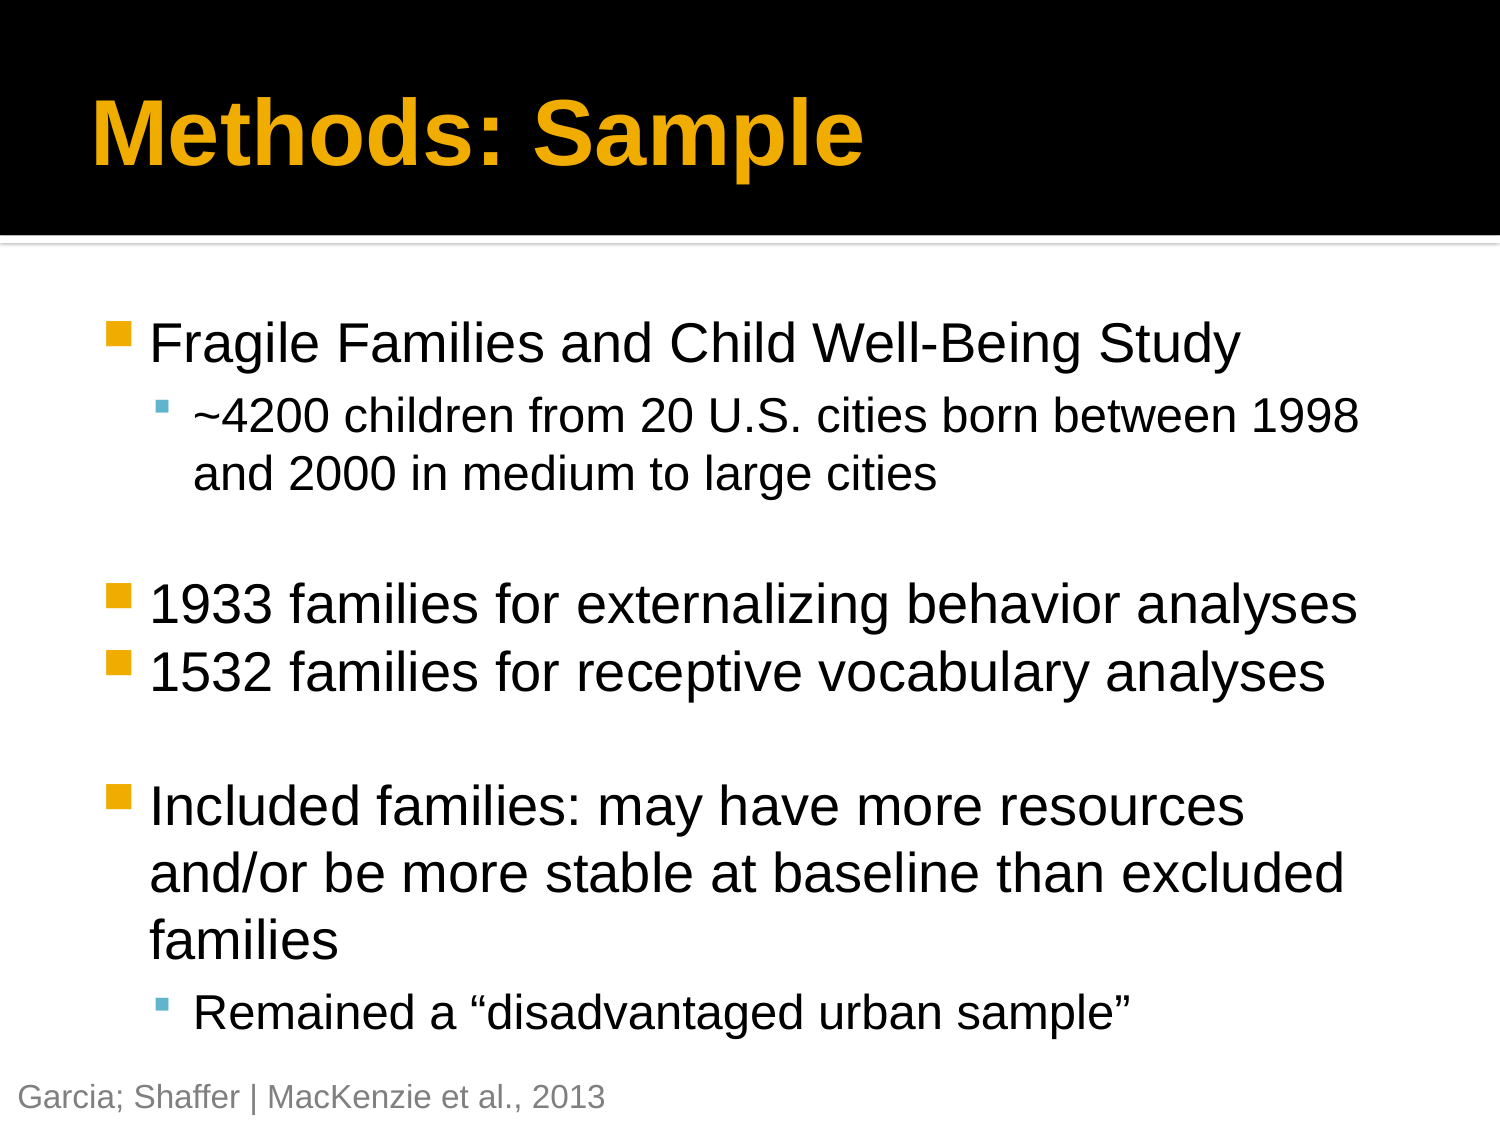

# Methods: Sample
Fragile Families and Child Well-Being Study
~4200 children from 20 U.S. cities born between 1998 and 2000 in medium to large cities

1933 families for externalizing behavior analyses
1532 families for receptive vocabulary analyses

Included families: may have more resources and/or be more stable at baseline than excluded families
Remained a “disadvantaged urban sample”
Garcia; Shaffer | MacKenzie et al., 2013